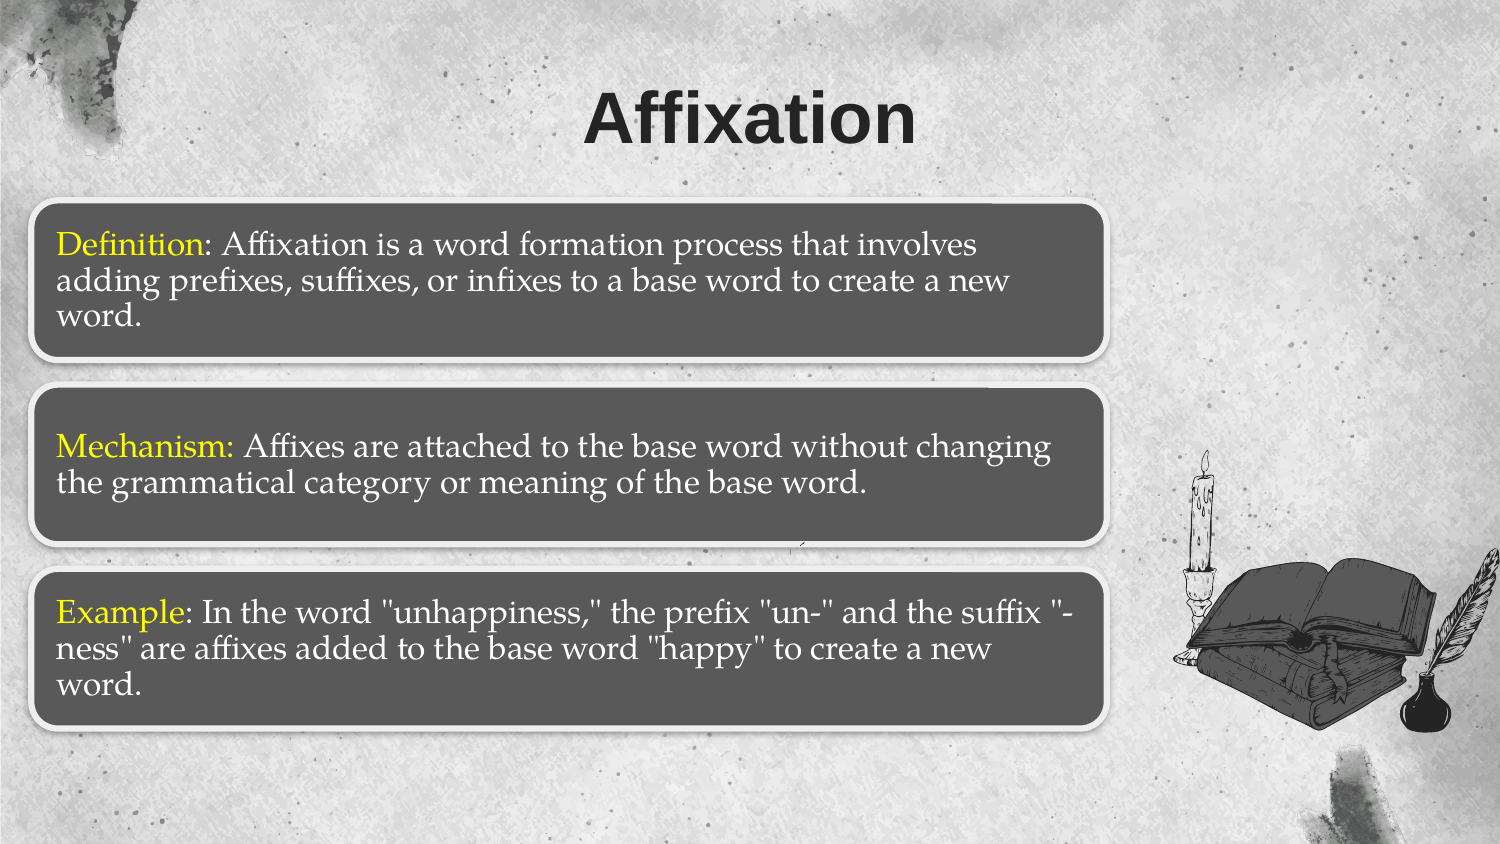

# Affixation
Definition: Affixation is a word formation process that involves adding prefixes, suffixes, or infixes to a base word to create a new word.
Mechanism: Affixes are attached to the base word without changing the grammatical category or meaning of the base word.
Example: In the word "unhappiness," the prefix "un-" and the suffix "-ness" are affixes added to the base word "happy" to create a new word.